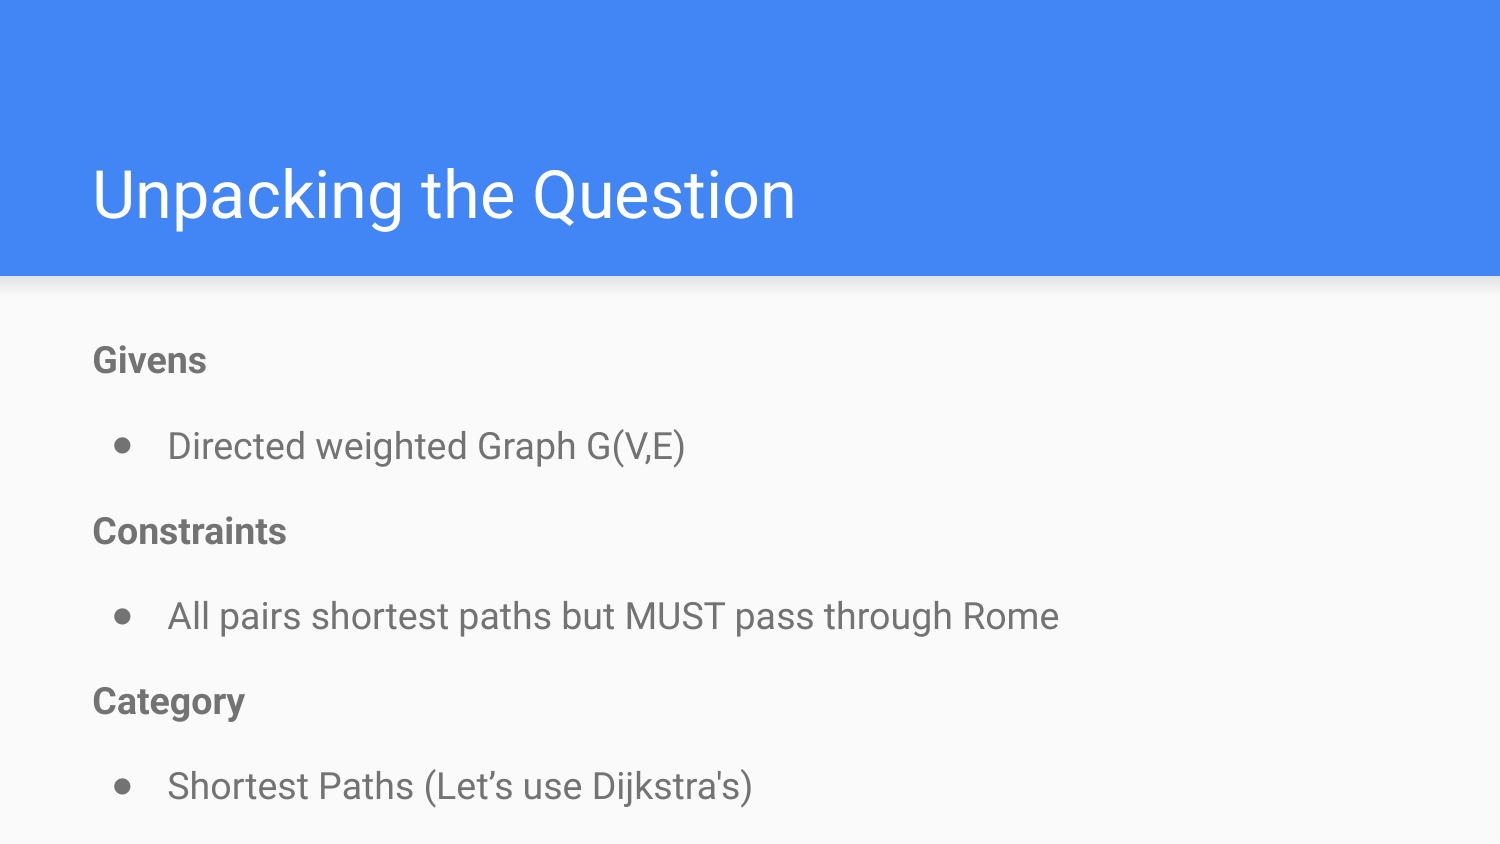

# Unpacking the Question
Givens
Directed weighted Graph G(V,E)
Constraints
All pairs shortest paths but MUST pass through Rome
Category
Shortest Paths (Let’s use Dijkstra's)